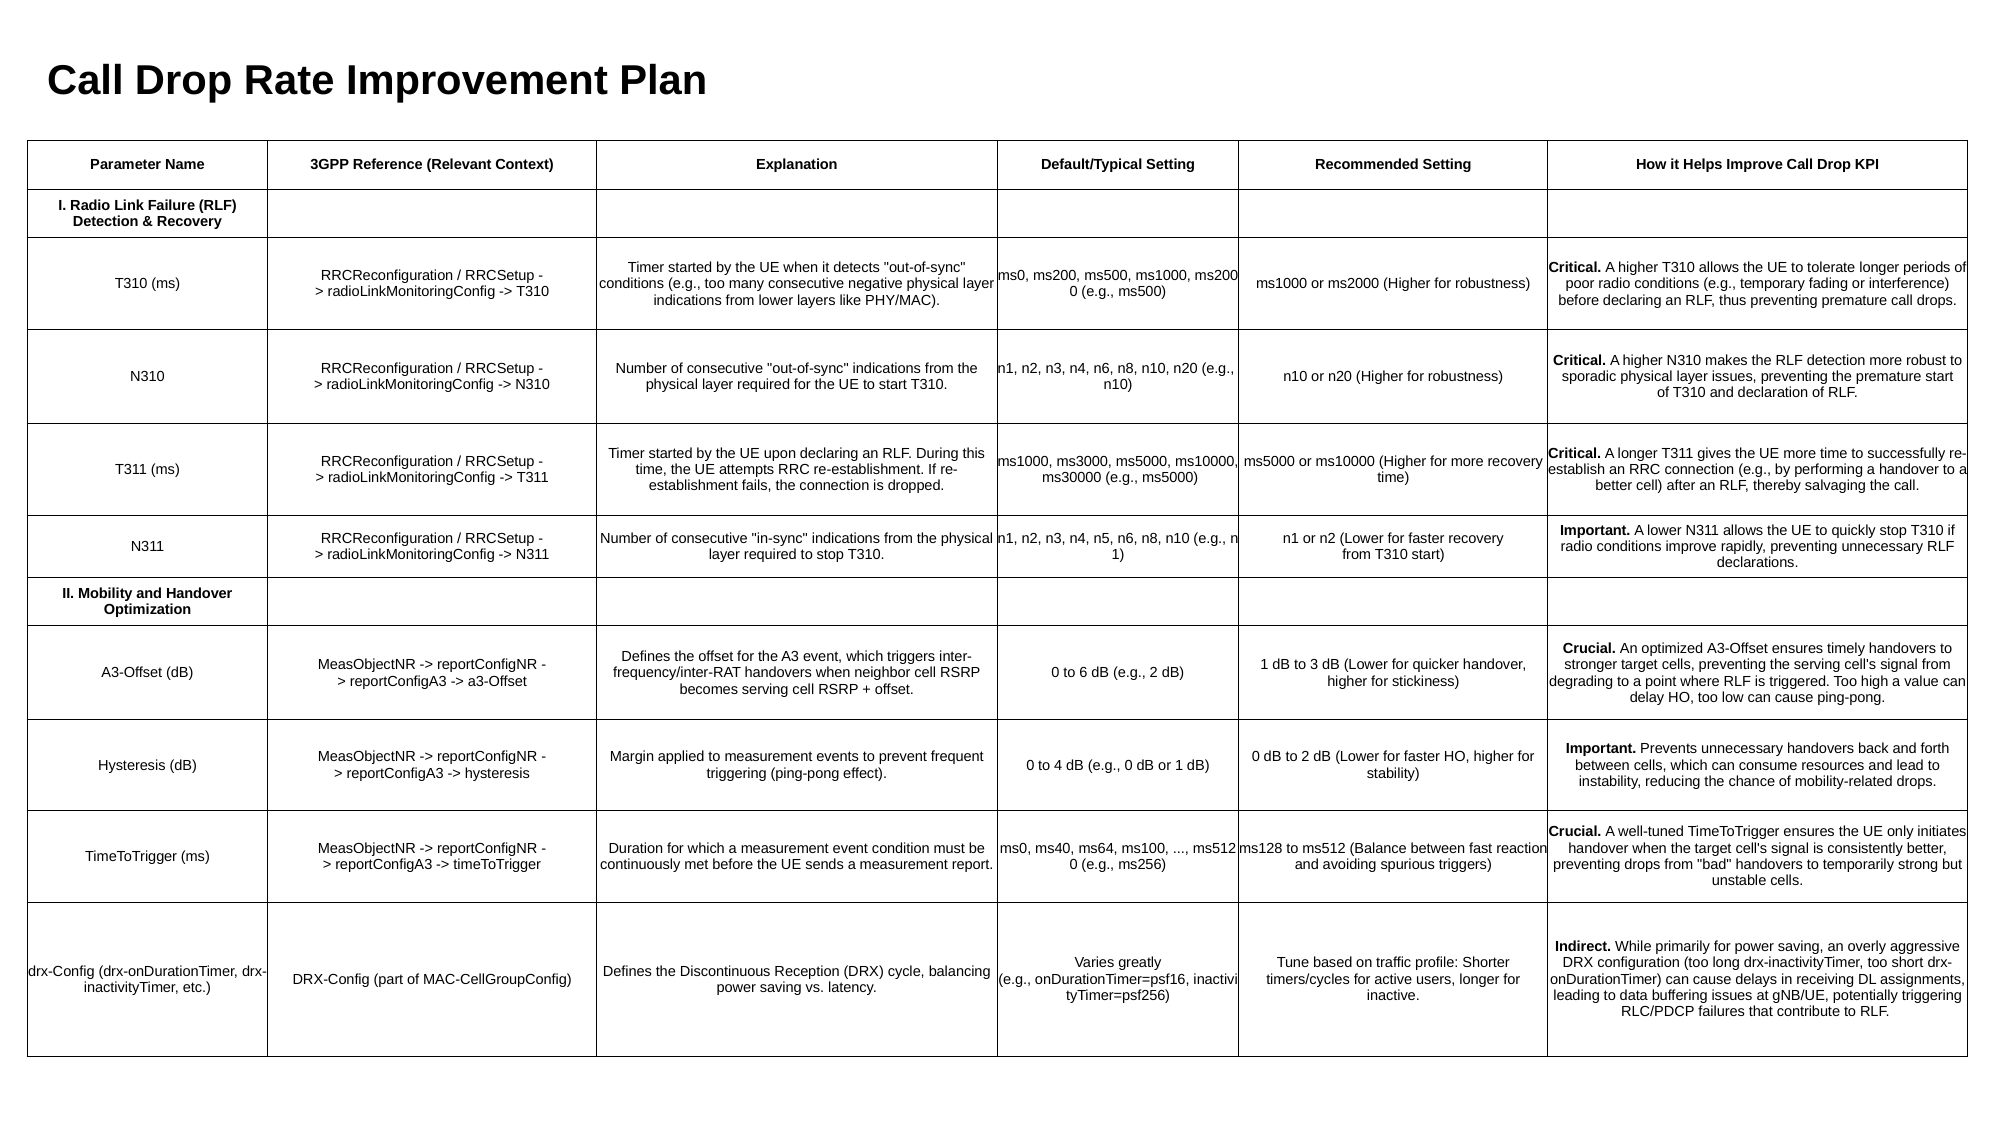

Call Drop Rate Improvement Plan
| Parameter Name | 3GPP Reference (Relevant Context) | Explanation | Default/Typical Setting | Recommended Setting | How it Helps Improve Call Drop KPI |
| --- | --- | --- | --- | --- | --- |
| I. Radio Link Failure (RLF) Detection & Recovery |  |  |  |  |  |
| T310 (ms) | RRCReconfiguration / RRCSetup -> radioLinkMonitoringConfig -> T310 | Timer started by the UE when it detects "out-of-sync" conditions (e.g., too many consecutive negative physical layer indications from lower layers like PHY/MAC). | ms0, ms200, ms500, ms1000, ms2000 (e.g., ms500) | ms1000 or ms2000 (Higher for robustness) | Critical. A higher T310 allows the UE to tolerate longer periods of poor radio conditions (e.g., temporary fading or interference) before declaring an RLF, thus preventing premature call drops. |
| N310 | RRCReconfiguration / RRCSetup -> radioLinkMonitoringConfig -> N310 | Number of consecutive "out-of-sync" indications from the physical layer required for the UE to start T310. | n1, n2, n3, n4, n6, n8, n10, n20 (e.g., n10) | n10 or n20 (Higher for robustness) | Critical. A higher N310 makes the RLF detection more robust to sporadic physical layer issues, preventing the premature start of T310 and declaration of RLF. |
| T311 (ms) | RRCReconfiguration / RRCSetup -> radioLinkMonitoringConfig -> T311 | Timer started by the UE upon declaring an RLF. During this time, the UE attempts RRC re-establishment. If re-establishment fails, the connection is dropped. | ms1000, ms3000, ms5000, ms10000, ms30000 (e.g., ms5000) | ms5000 or ms10000 (Higher for more recovery time) | Critical. A longer T311 gives the UE more time to successfully re-establish an RRC connection (e.g., by performing a handover to a better cell) after an RLF, thereby salvaging the call. |
| N311 | RRCReconfiguration / RRCSetup -> radioLinkMonitoringConfig -> N311 | Number of consecutive "in-sync" indications from the physical layer required to stop T310. | n1, n2, n3, n4, n5, n6, n8, n10 (e.g., n1) | n1 or n2 (Lower for faster recovery from T310 start) | Important. A lower N311 allows the UE to quickly stop T310 if radio conditions improve rapidly, preventing unnecessary RLF declarations. |
| II. Mobility and Handover Optimization |  |  |  |  |  |
| A3-Offset (dB) | MeasObjectNR -> reportConfigNR -> reportConfigA3 -> a3-Offset | Defines the offset for the A3 event, which triggers inter-frequency/inter-RAT handovers when neighbor cell RSRP becomes serving cell RSRP + offset. | 0 to 6 dB (e.g., 2 dB) | 1 dB to 3 dB (Lower for quicker handover, higher for stickiness) | Crucial. An optimized A3-Offset ensures timely handovers to stronger target cells, preventing the serving cell's signal from degrading to a point where RLF is triggered. Too high a value can delay HO, too low can cause ping-pong. |
| Hysteresis (dB) | MeasObjectNR -> reportConfigNR -> reportConfigA3 -> hysteresis | Margin applied to measurement events to prevent frequent triggering (ping-pong effect). | 0 to 4 dB (e.g., 0 dB or 1 dB) | 0 dB to 2 dB (Lower for faster HO, higher for stability) | Important. Prevents unnecessary handovers back and forth between cells, which can consume resources and lead to instability, reducing the chance of mobility-related drops. |
| TimeToTrigger (ms) | MeasObjectNR -> reportConfigNR -> reportConfigA3 -> timeToTrigger | Duration for which a measurement event condition must be continuously met before the UE sends a measurement report. | ms0, ms40, ms64, ms100, ..., ms5120 (e.g., ms256) | ms128 to ms512 (Balance between fast reaction and avoiding spurious triggers) | Crucial. A well-tuned TimeToTrigger ensures the UE only initiates handover when the target cell's signal is consistently better, preventing drops from "bad" handovers to temporarily strong but unstable cells. |
| drx-Config (drx-onDurationTimer, drx-inactivityTimer, etc.) | DRX-Config (part of MAC-CellGroupConfig) | Defines the Discontinuous Reception (DRX) cycle, balancing power saving vs. latency. | Varies greatly (e.g., onDurationTimer=psf16, inactivityTimer=psf256) | Tune based on traffic profile: Shorter timers/cycles for active users, longer for inactive. | Indirect. While primarily for power saving, an overly aggressive DRX configuration (too long drx-inactivityTimer, too short drx-onDurationTimer) can cause delays in receiving DL assignments, leading to data buffering issues at gNB/UE, potentially triggering RLC/PDCP failures that contribute to RLF. |